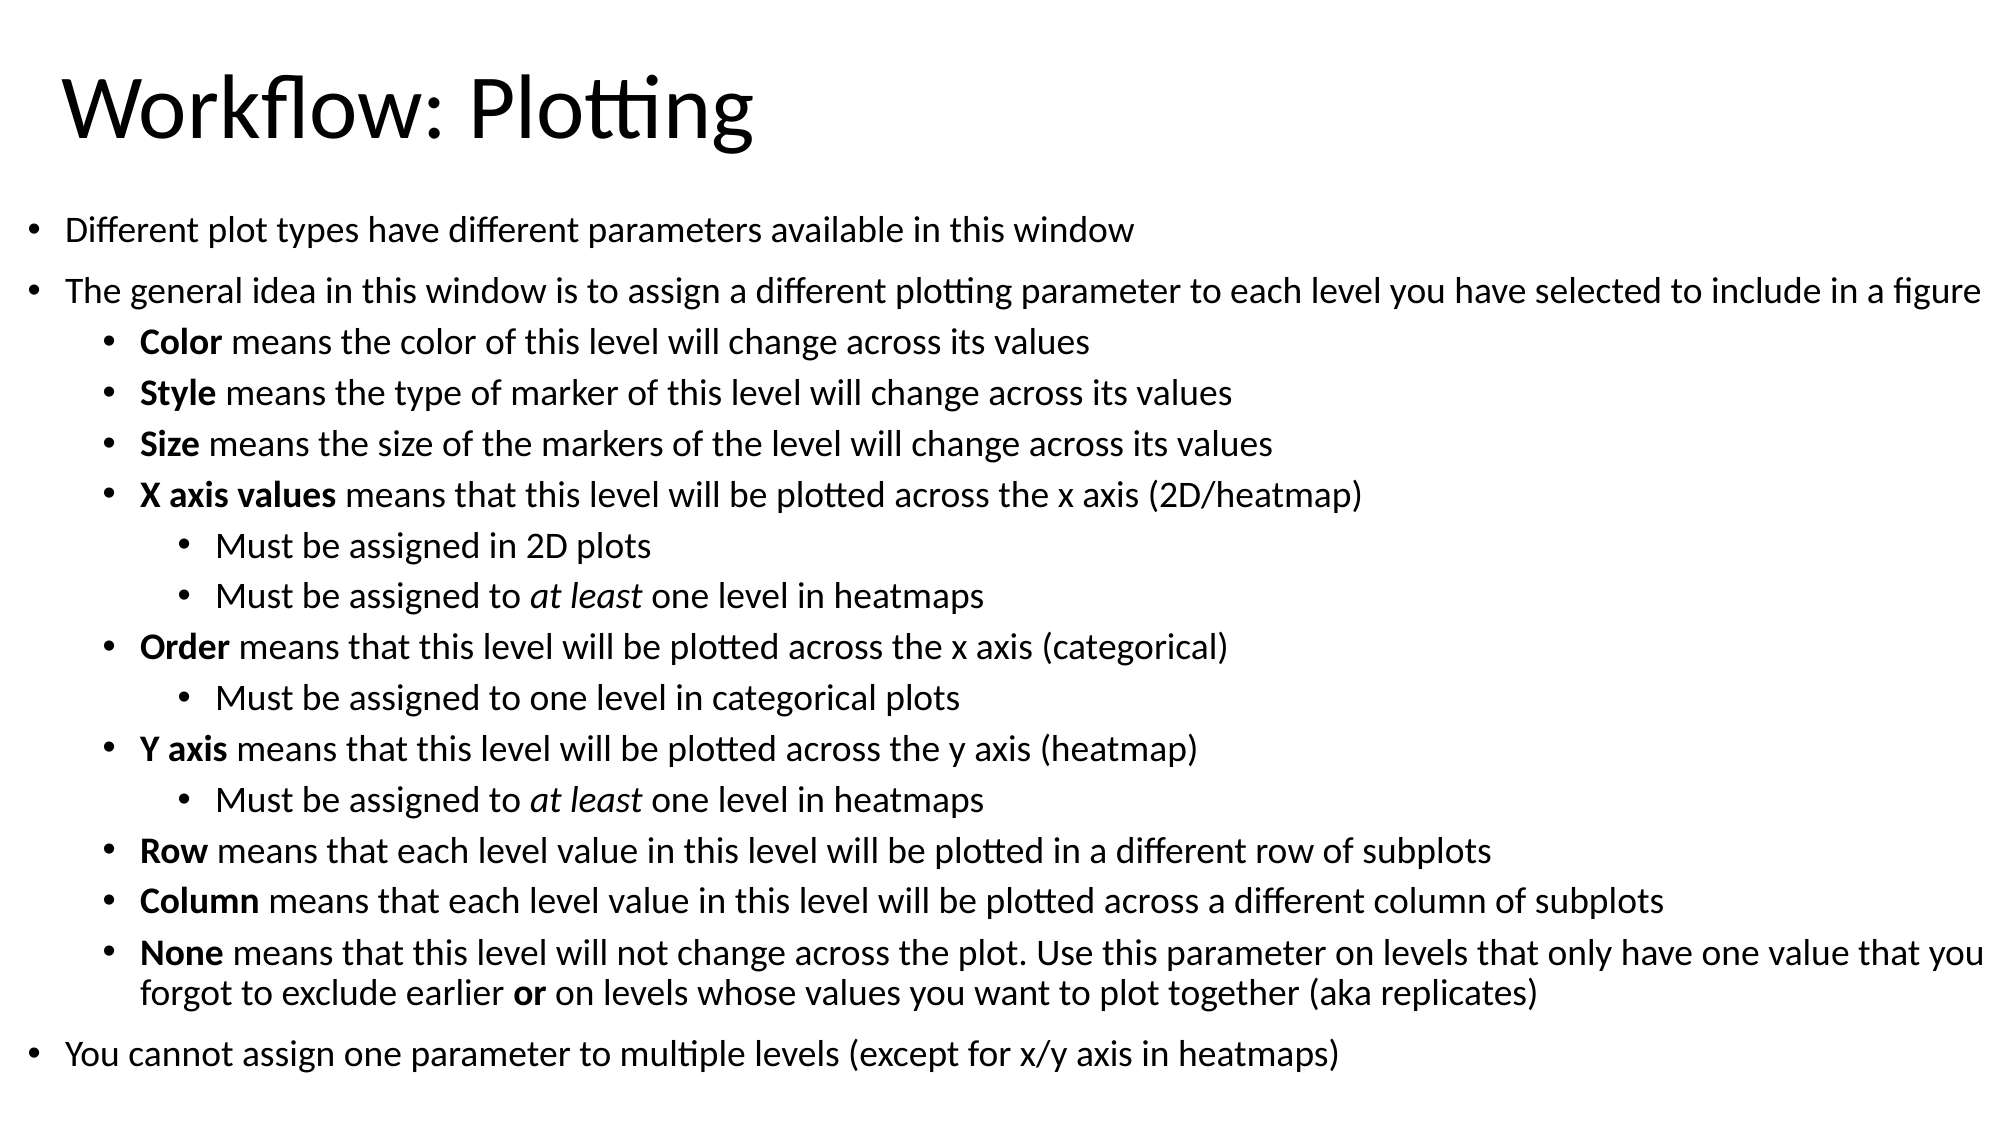

# Workflow: Plotting
Different plot types have different parameters available in this window
The general idea in this window is to assign a different plotting parameter to each level you have selected to include in a figure
Color means the color of this level will change across its values
Style means the type of marker of this level will change across its values
Size means the size of the markers of the level will change across its values
X axis values means that this level will be plotted across the x axis (2D/heatmap)
Must be assigned in 2D plots
Must be assigned to at least one level in heatmaps
Order means that this level will be plotted across the x axis (categorical)
Must be assigned to one level in categorical plots
Y axis means that this level will be plotted across the y axis (heatmap)
Must be assigned to at least one level in heatmaps
Row means that each level value in this level will be plotted in a different row of subplots
Column means that each level value in this level will be plotted across a different column of subplots
None means that this level will not change across the plot. Use this parameter on levels that only have one value that you forgot to exclude earlier or on levels whose values you want to plot together (aka replicates)
You cannot assign one parameter to multiple levels (except for x/y axis in heatmaps)